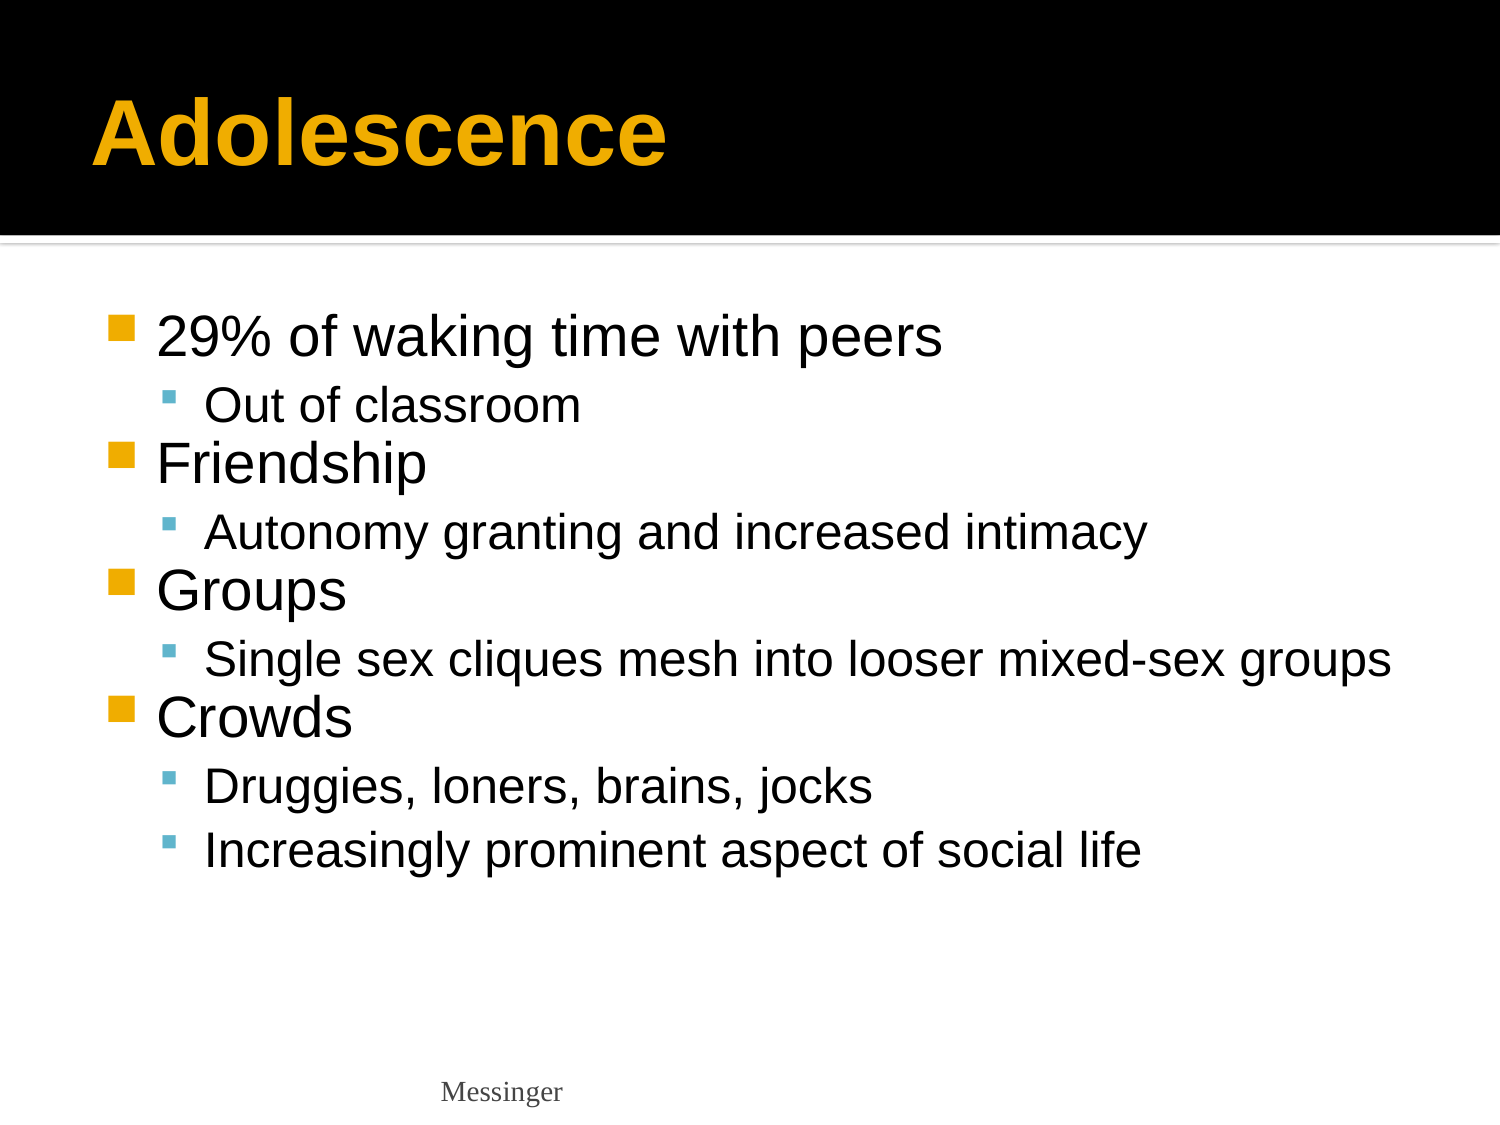

# Adolescence
29% of waking time with peers
Out of classroom
Friendship
Autonomy granting and increased intimacy
Groups
Single sex cliques mesh into looser mixed-sex groups
Crowds
Druggies, loners, brains, jocks
Increasingly prominent aspect of social life
Messinger